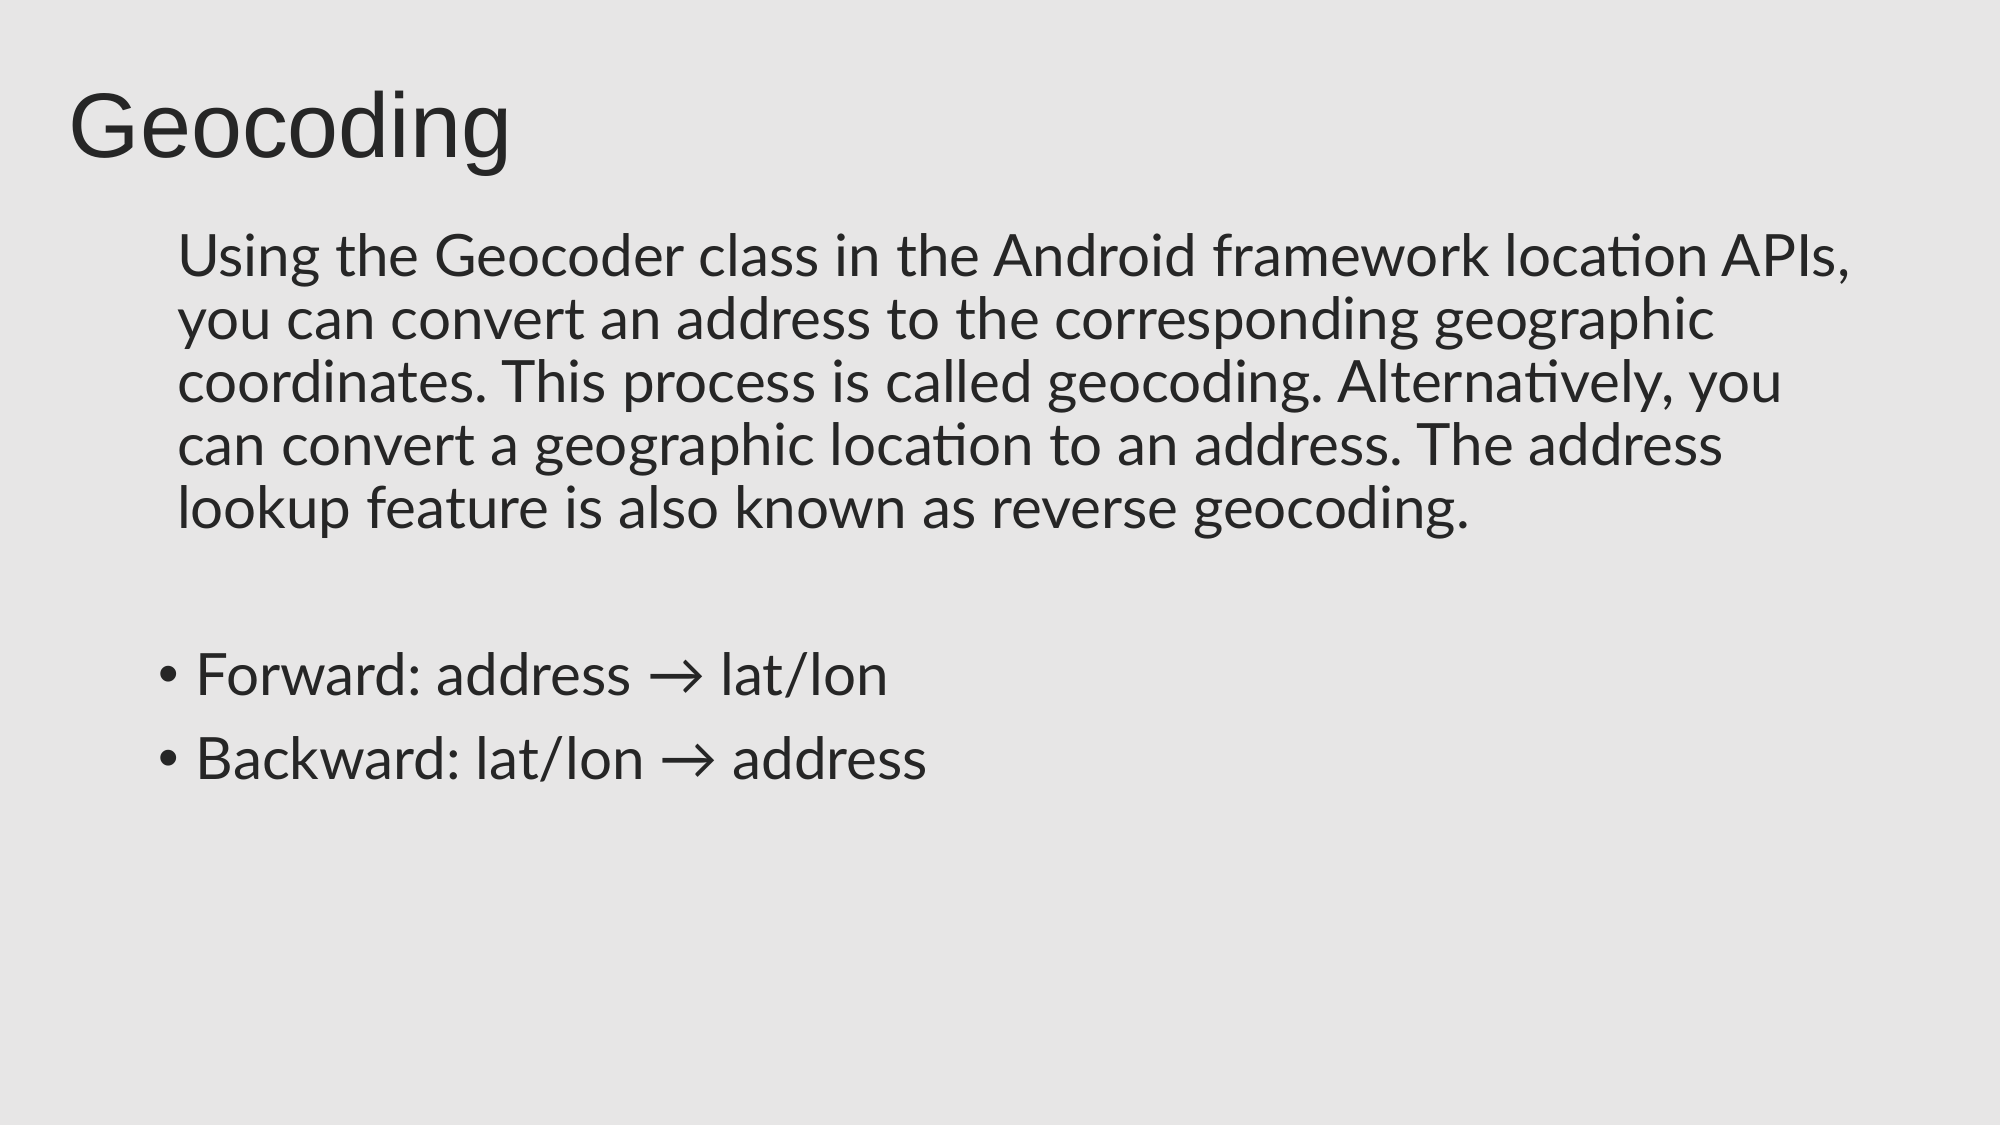

# Geocoding
Using the Geocoder class in the Android framework location APIs, you can convert an address to the corresponding geographic coordinates. This process is called geocoding. Alternatively, you can convert a geographic location to an address. The address lookup feature is also known as reverse geocoding.

Forward: address → lat/lon
Backward: lat/lon → address